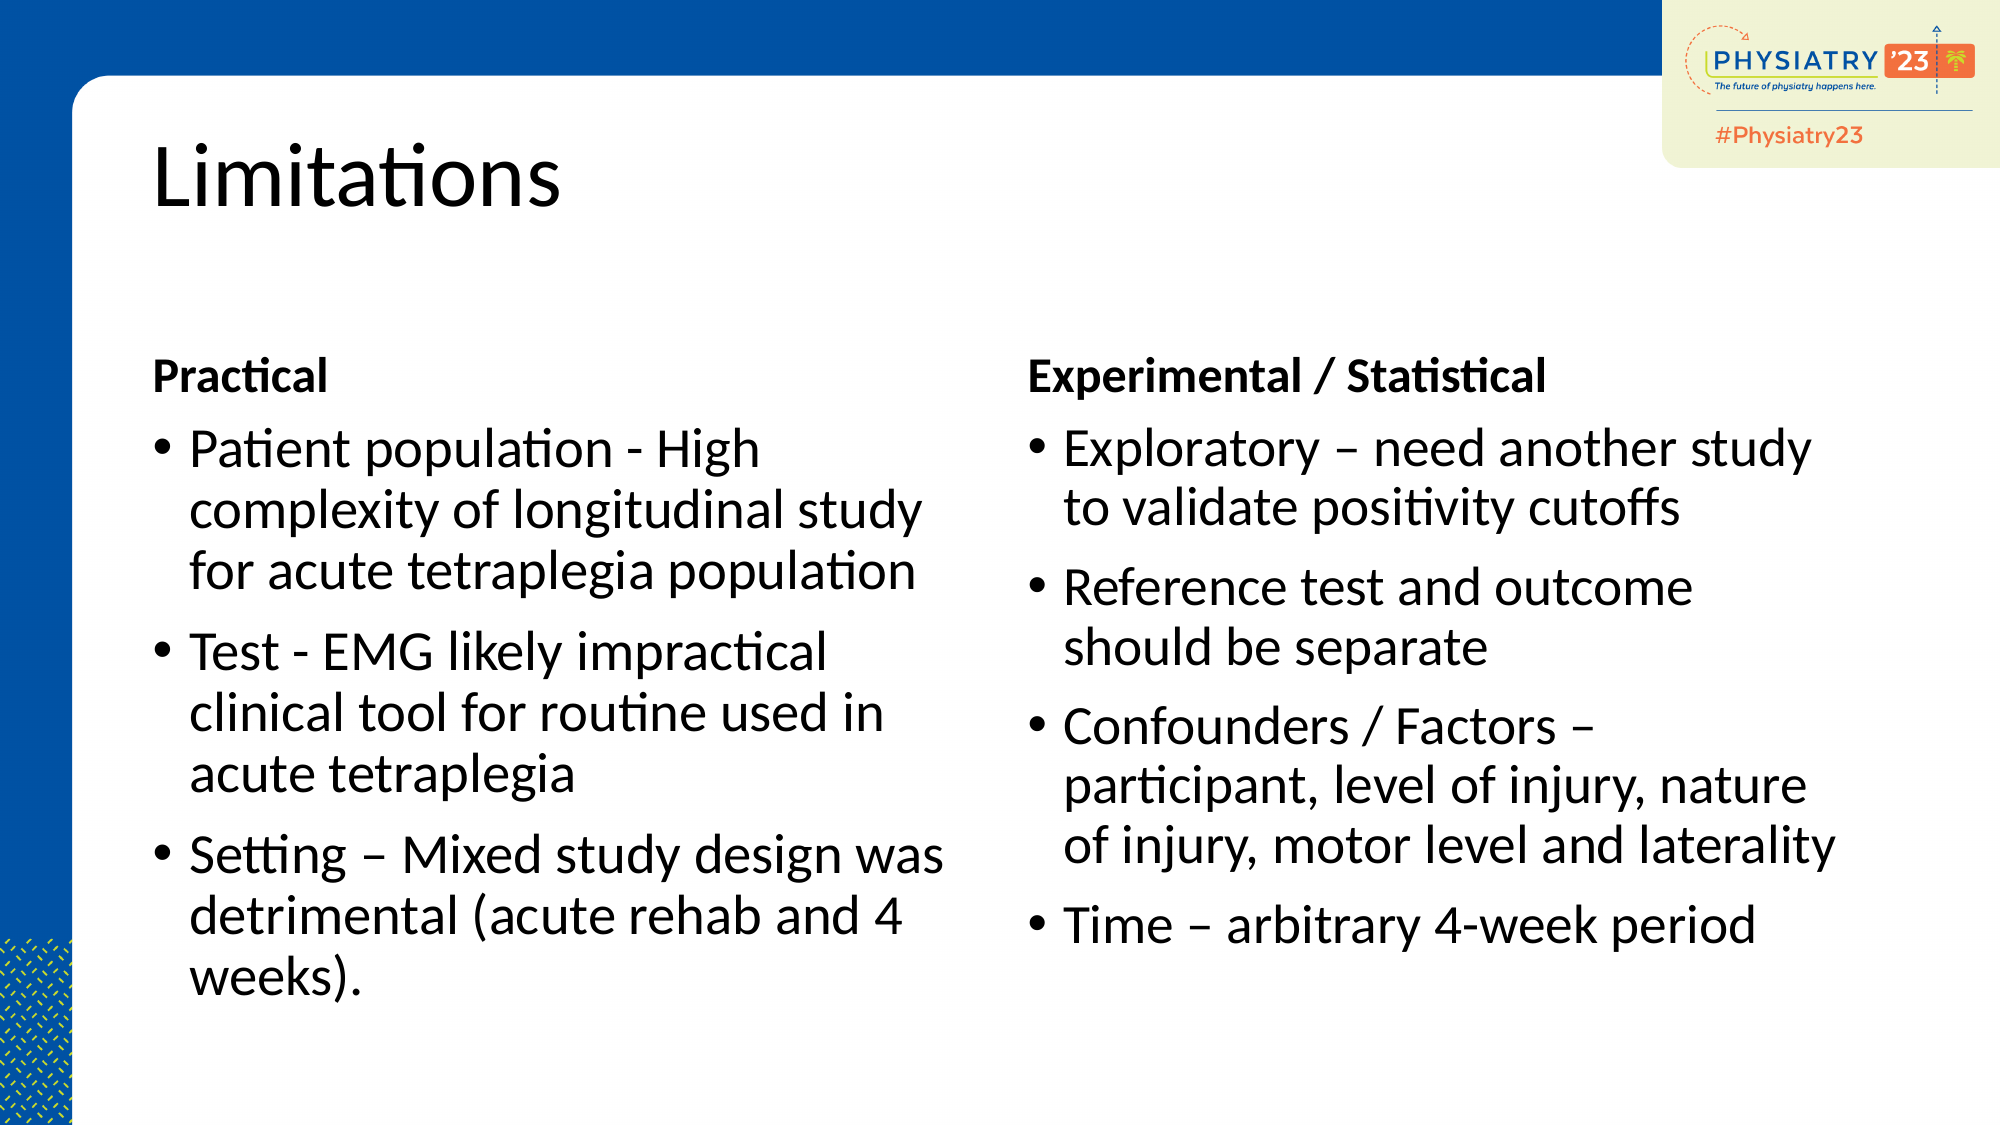

# Limitations
Practical
Experimental / Statistical
Patient population - High complexity of longitudinal study for acute tetraplegia population
Test - EMG likely impractical clinical tool for routine used in acute tetraplegia
Setting – Mixed study design was detrimental (acute rehab and 4 weeks).
Exploratory – need another study to validate positivity cutoffs
Reference test and outcome should be separate
Confounders / Factors – participant, level of injury, nature of injury, motor level and laterality
Time – arbitrary 4-week period